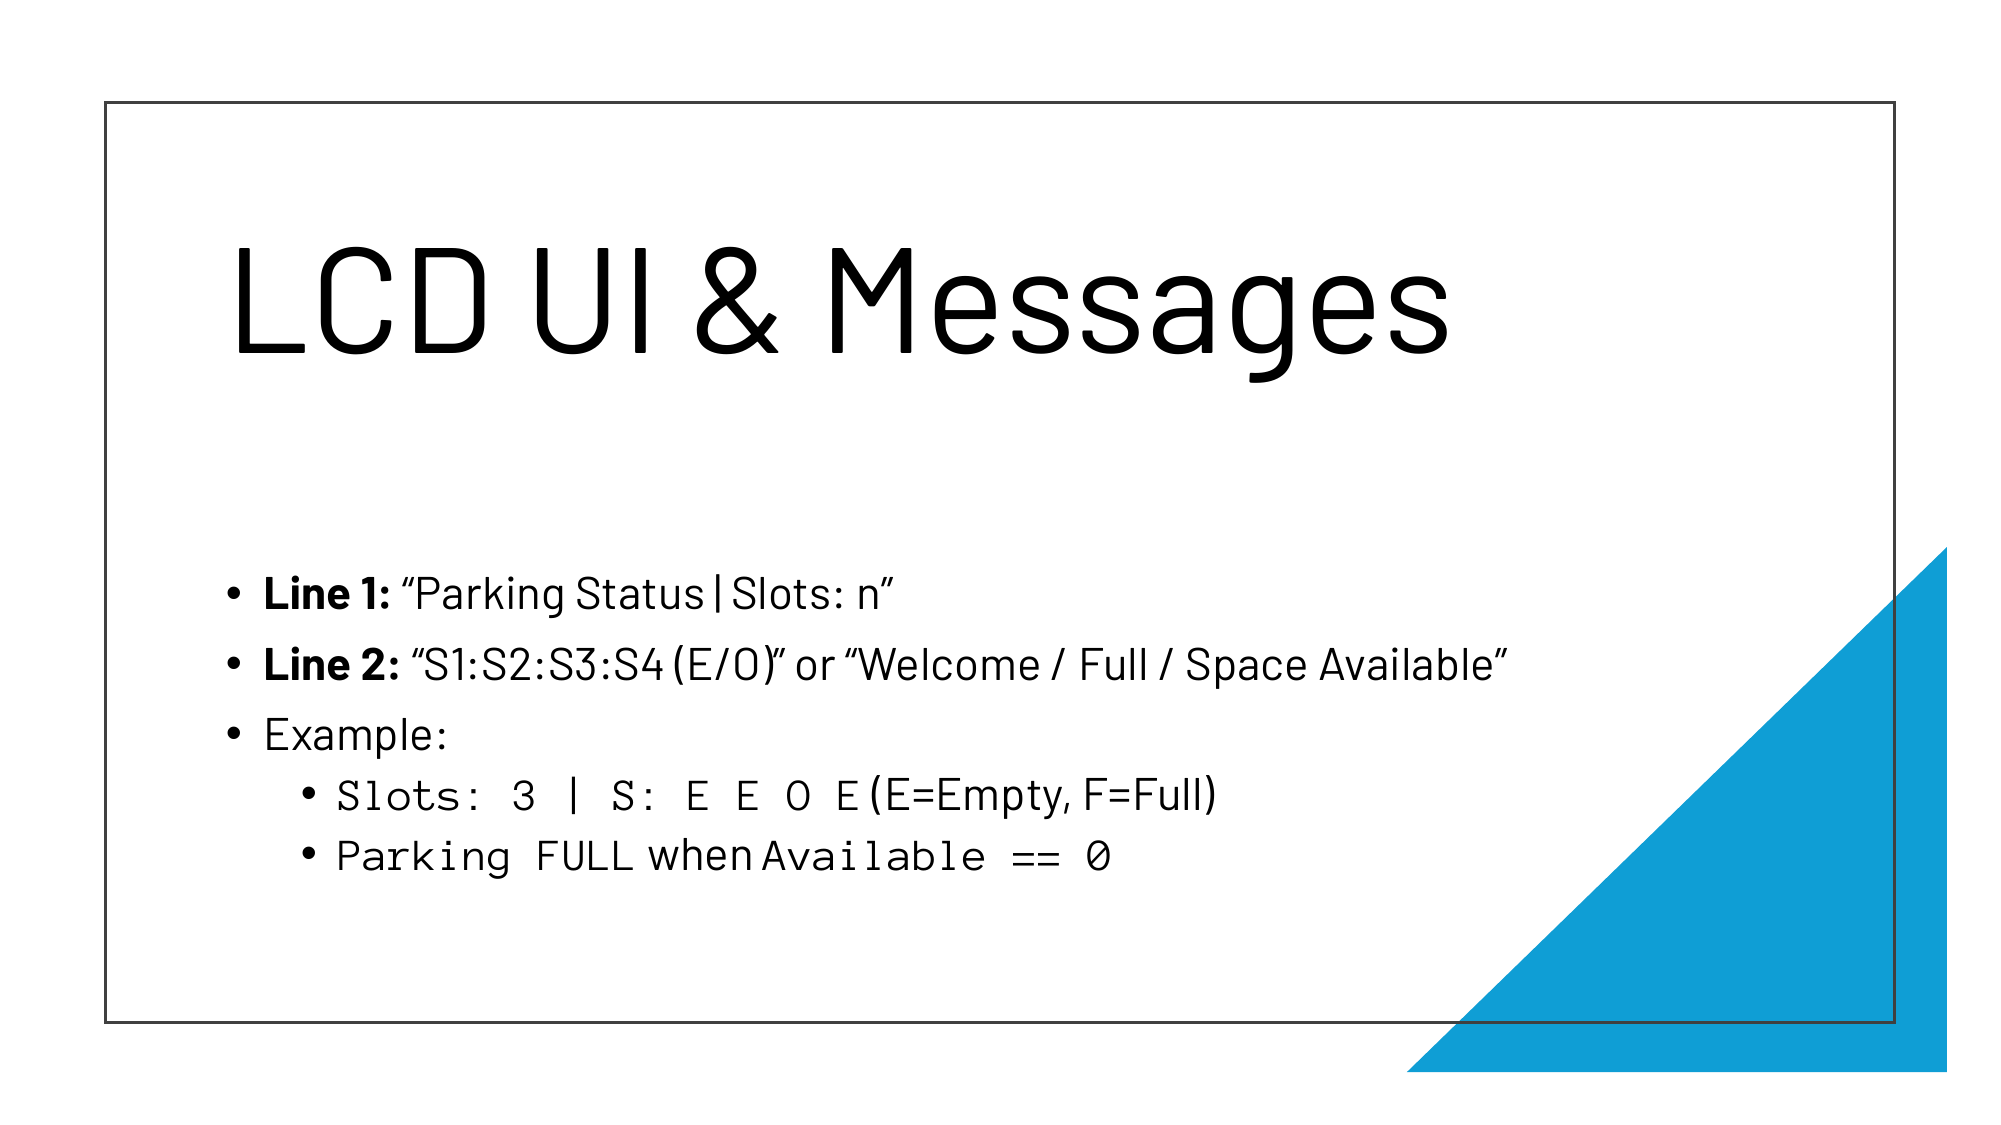

# LCD UI & Messages

Line 1: “Parking Status | Slots: n”
Line 2: “S1:S2:S3:S4 (E/O)” or “Welcome / Full / Space Available”
Example:
Slots: 3 | S: E E O E (E=Empty, F=Full)
Parking FULL when Available == 0